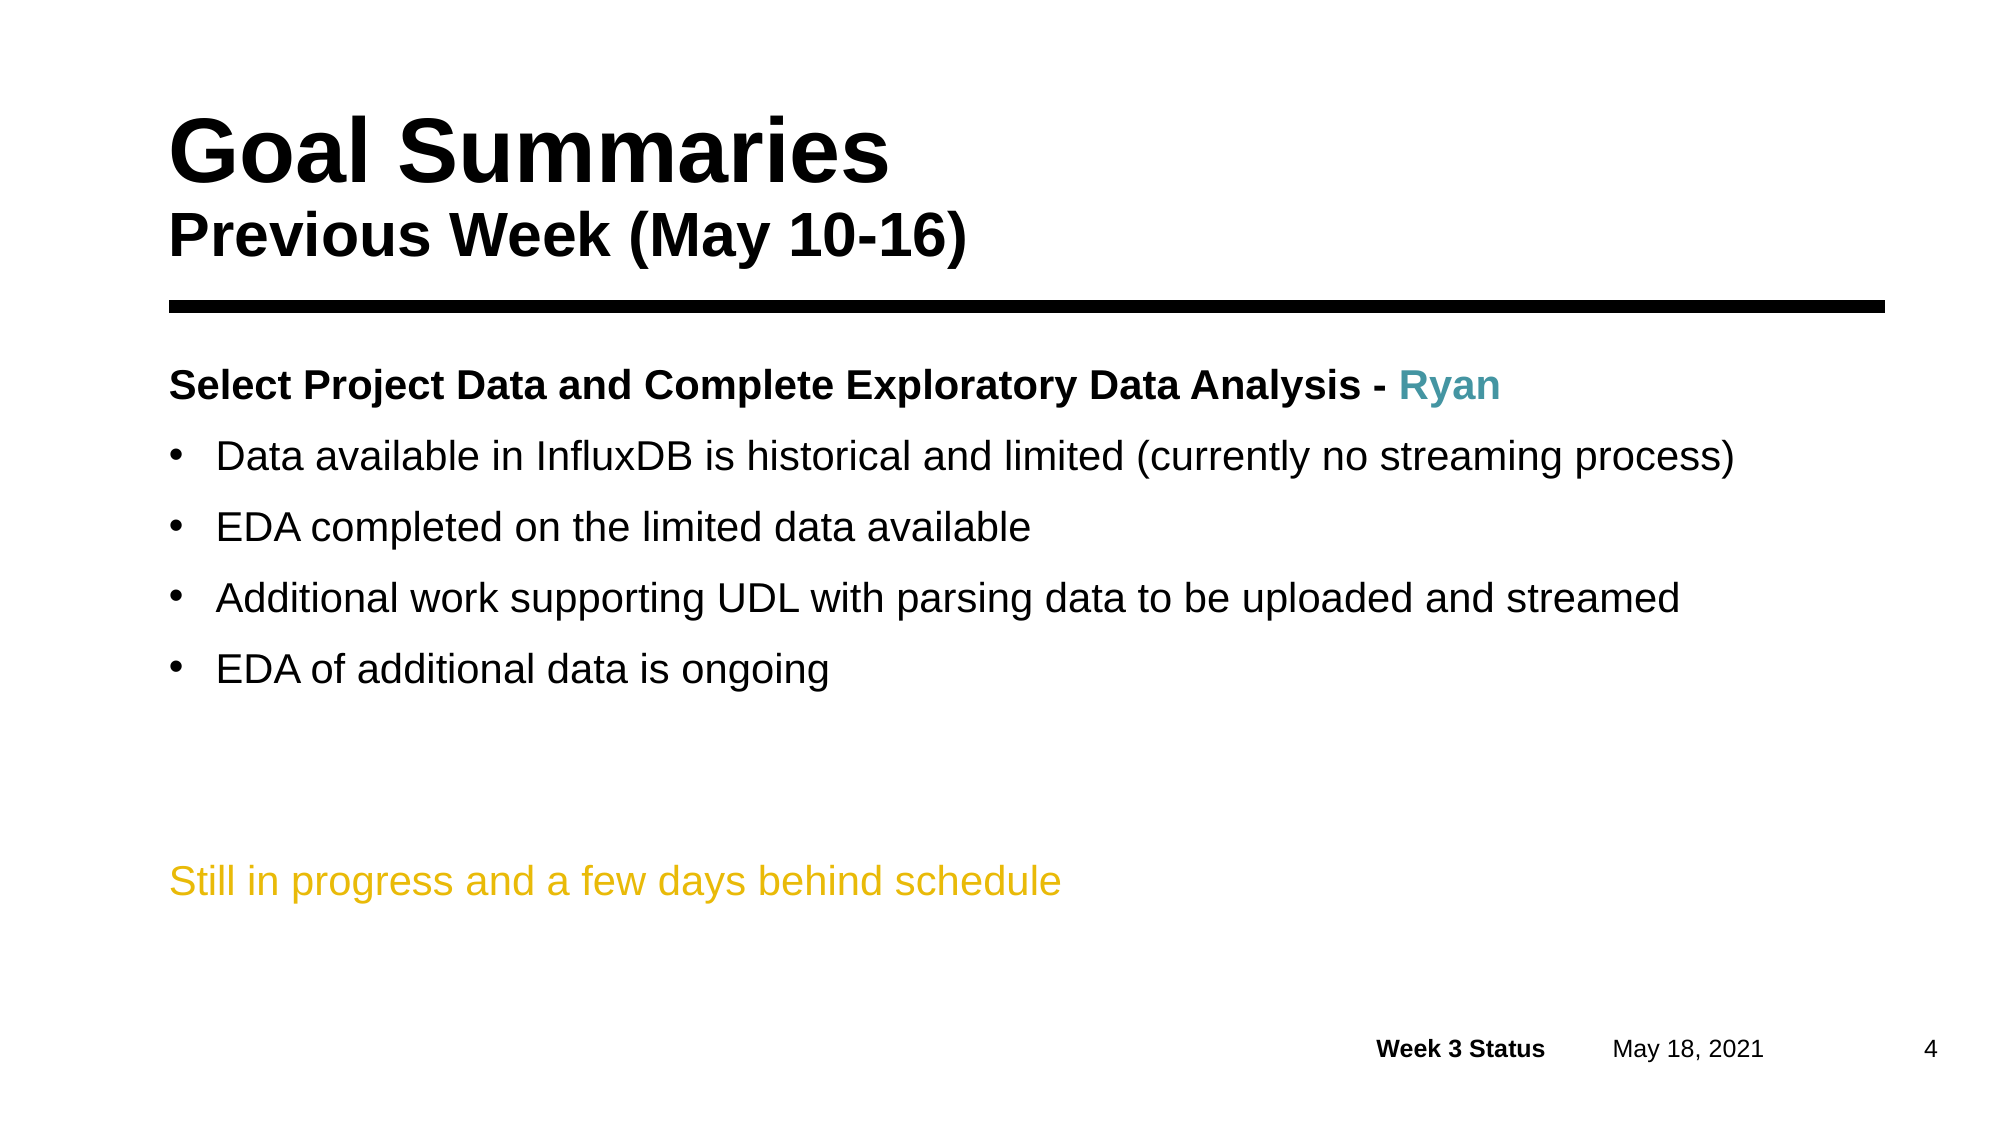

# Goal Summaries Previous Week (May 10-16)

Select Project Data and Complete Exploratory Data Analysis - Ryan
Data available in InfluxDB is historical and limited (currently no streaming process)
EDA completed on the limited data available
Additional work supporting UDL with parsing data to be uploaded and streamed
EDA of additional data is ongoing

Still in progress and a few days behind schedule

May 18, 2021
4
Week 3 Status